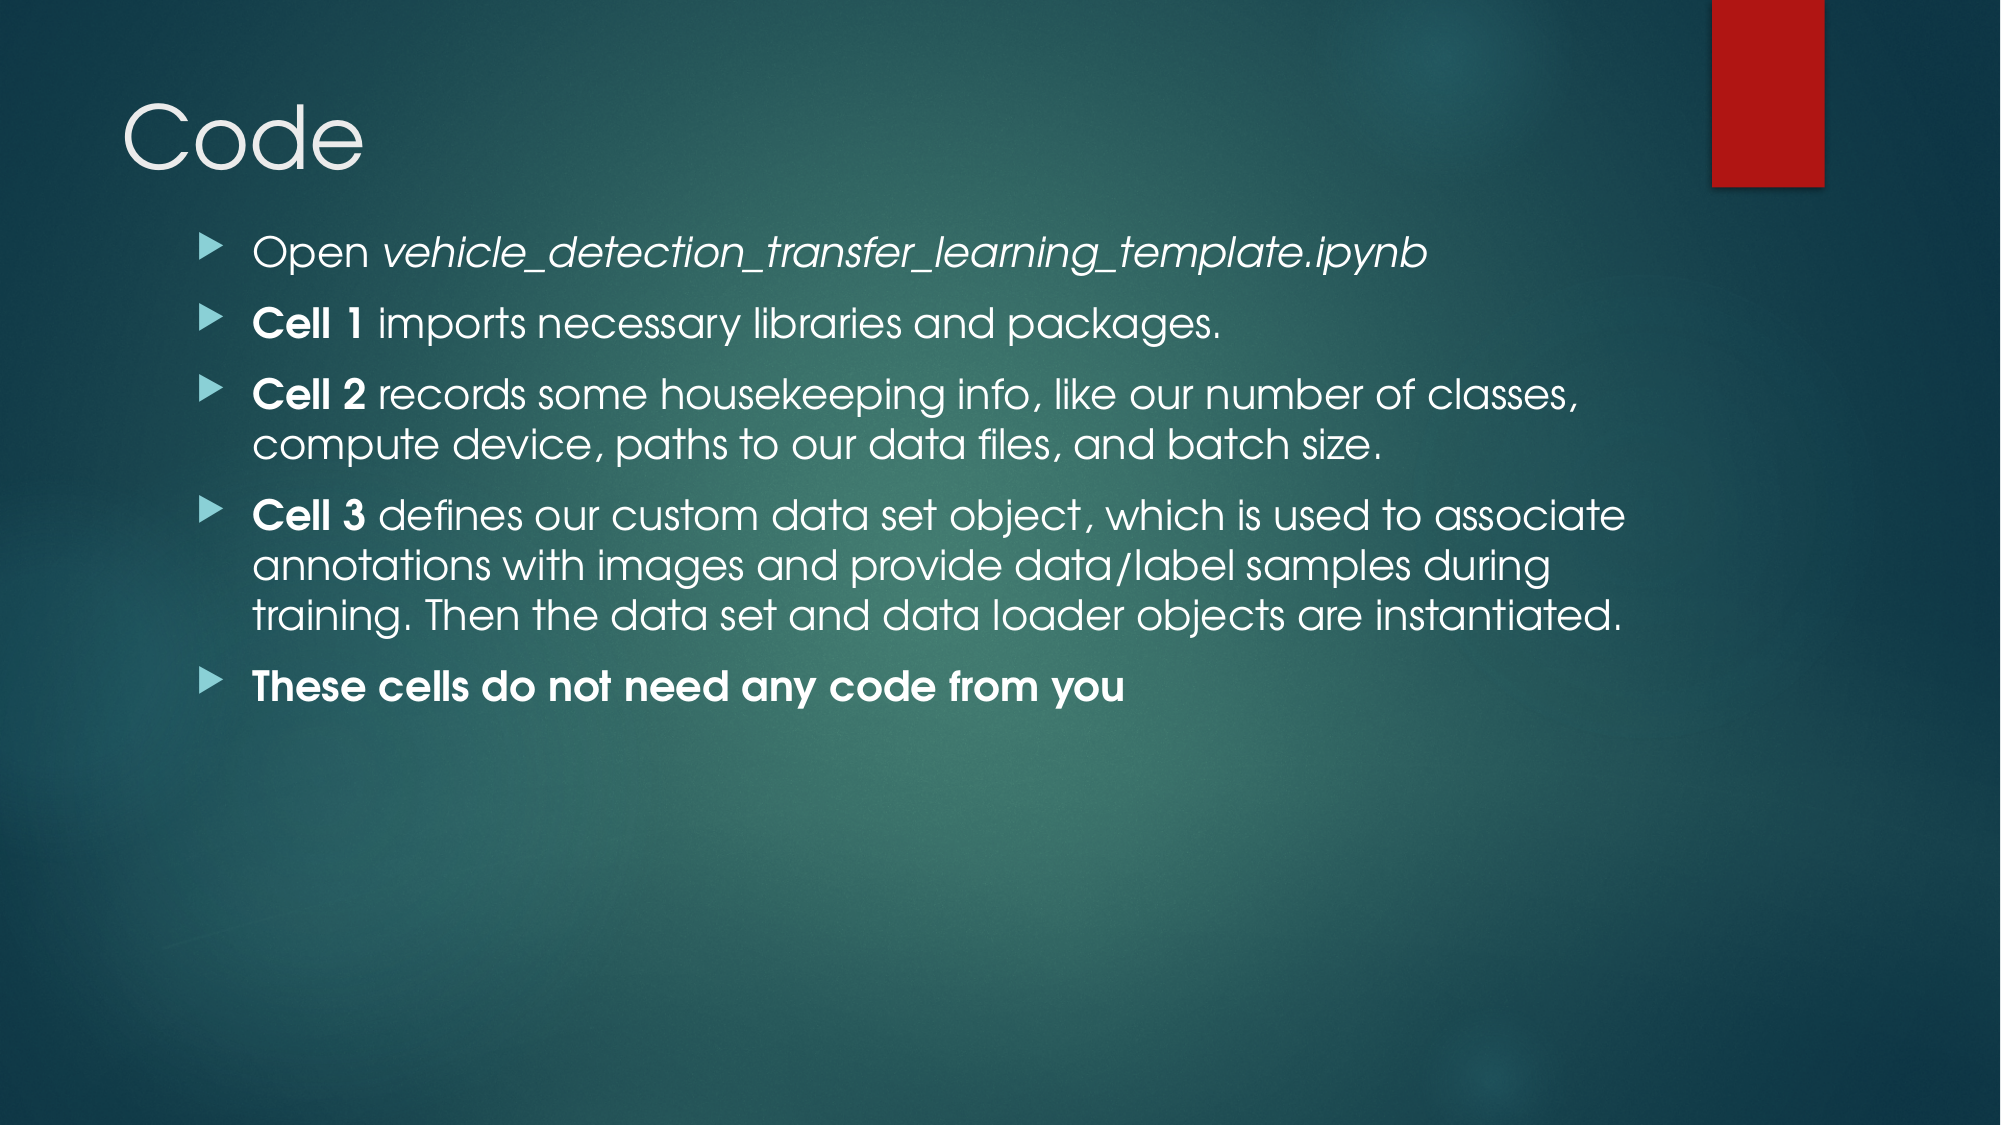

# Code
Open vehicle_detection_transfer_learning_template.ipynb
Cell 1 imports necessary libraries and packages.
Cell 2 records some housekeeping info, like our number of classes, compute device, paths to our data files, and batch size.
Cell 3 defines our custom data set object, which is used to associate annotations with images and provide data/label samples during training. Then the data set and data loader objects are instantiated.
These cells do not need any code from you